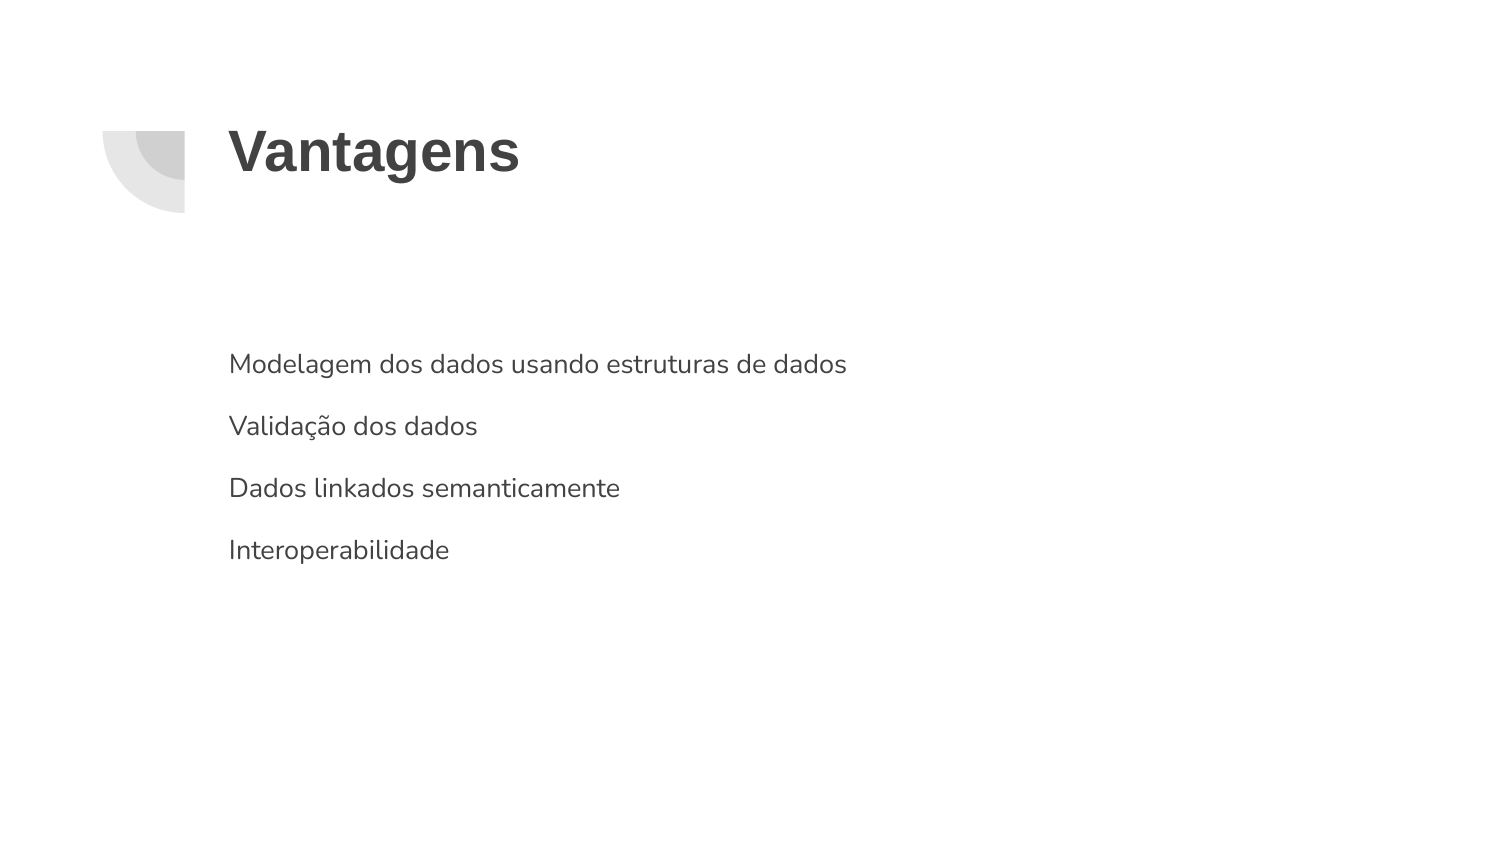

# Vantagens
Modelagem dos dados usando estruturas de dados
Validação dos dados
Dados linkados semanticamente
Interoperabilidade